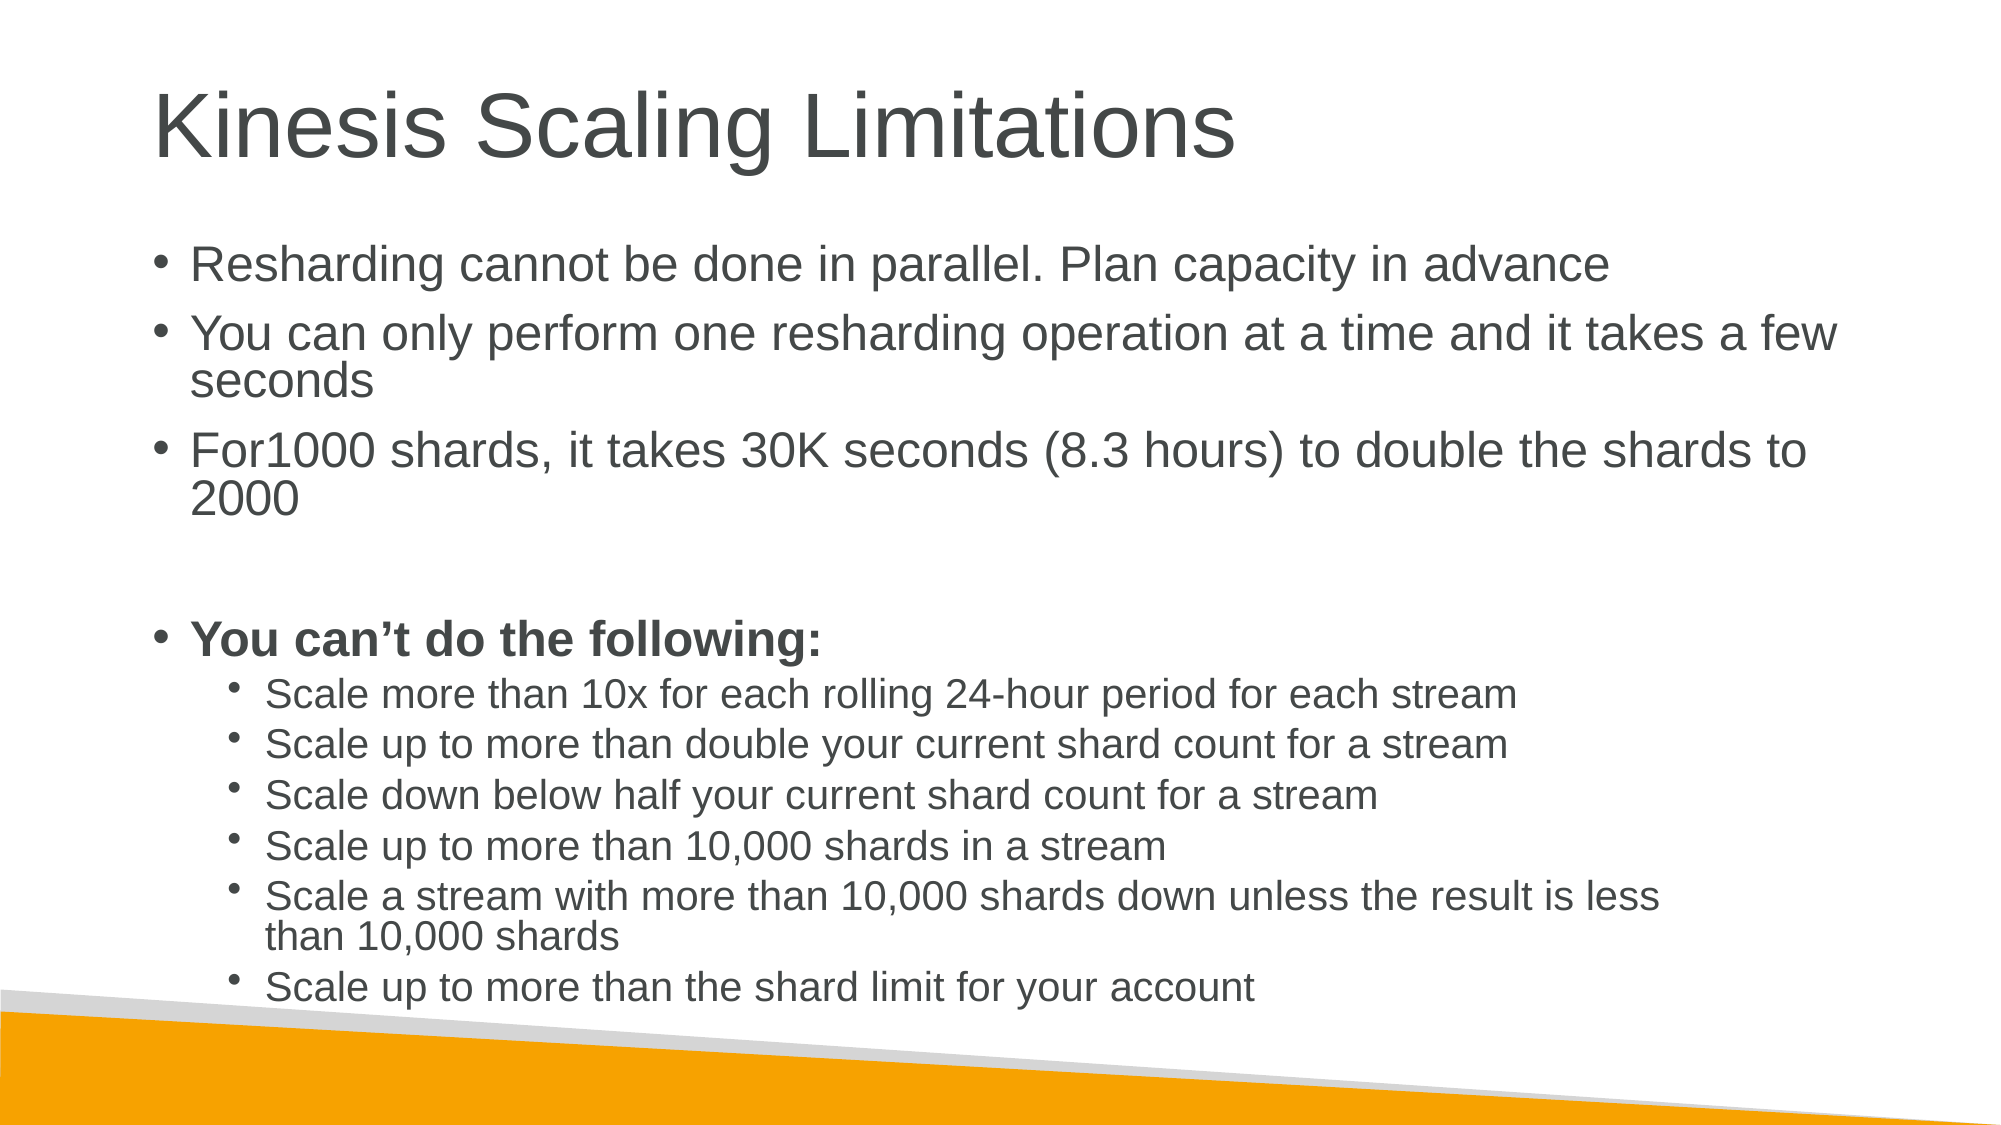

# Kinesis Scaling Limitations
Resharding cannot be done in parallel. Plan capacity in advance
You can only perform one resharding operation at a time and it takes a few seconds
For1000 shards, it takes 30K seconds (8.3 hours) to double the shards to 2000

You can’t do the following:
Scale more than 10x for each rolling 24-hour period for each stream
Scale up to more than double your current shard count for a stream
Scale down below half your current shard count for a stream
Scale up to more than 10,000 shards in a stream
Scale a stream with more than 10,000 shards down unless the result is less than 10,000 shards
Scale up to more than the shard limit for your account